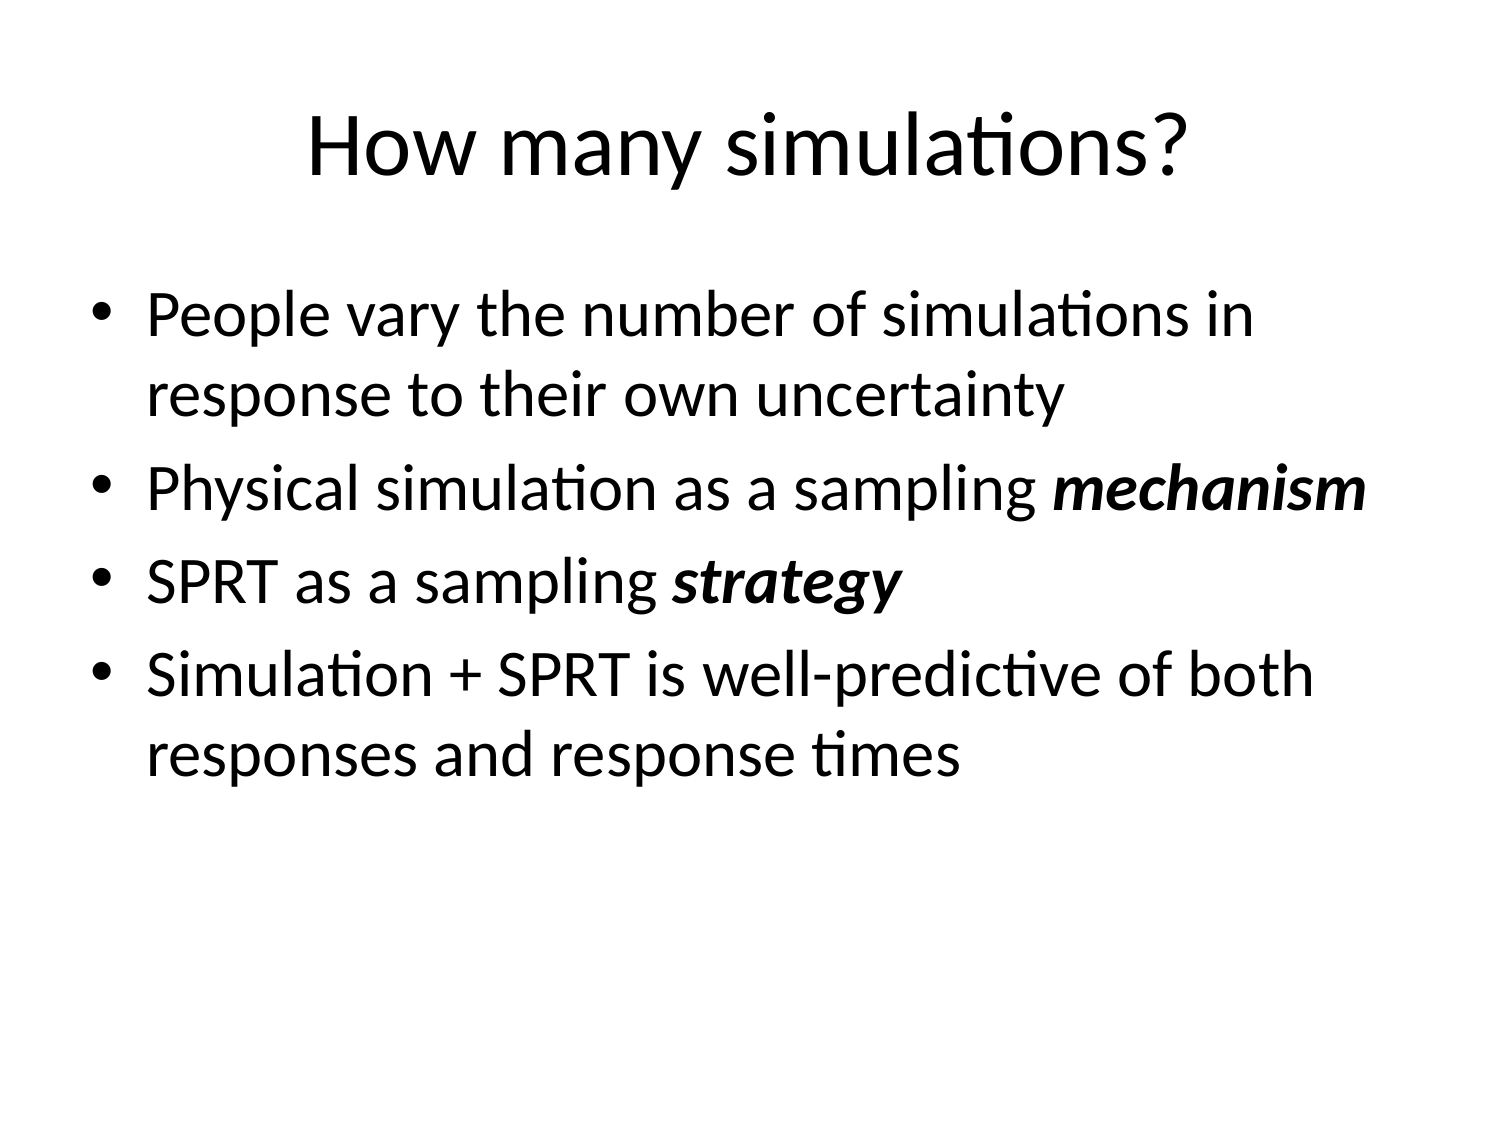

# How many simulations?
People vary the number of simulations in response to their own uncertainty
Physical simulation as a sampling mechanism
SPRT as a sampling strategy
Simulation + SPRT is well-predictive of both responses and response times